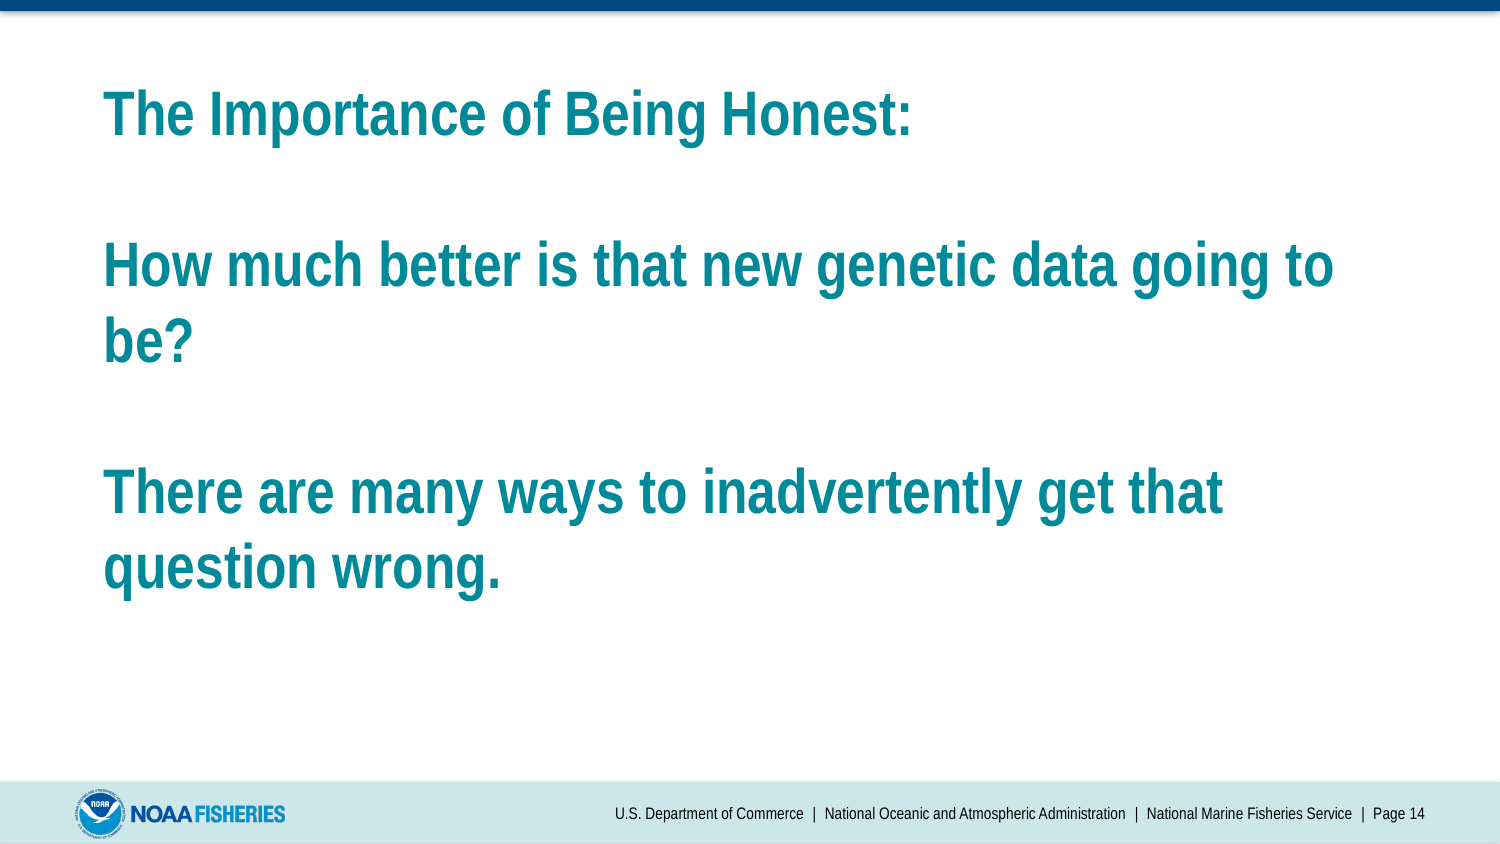

# The Importance of Being Honest: How much better is that new genetic data going to be? There are many ways to inadvertently get that question wrong.
U.S. Department of Commerce | National Oceanic and Atmospheric Administration | National Marine Fisheries Service | Page 14